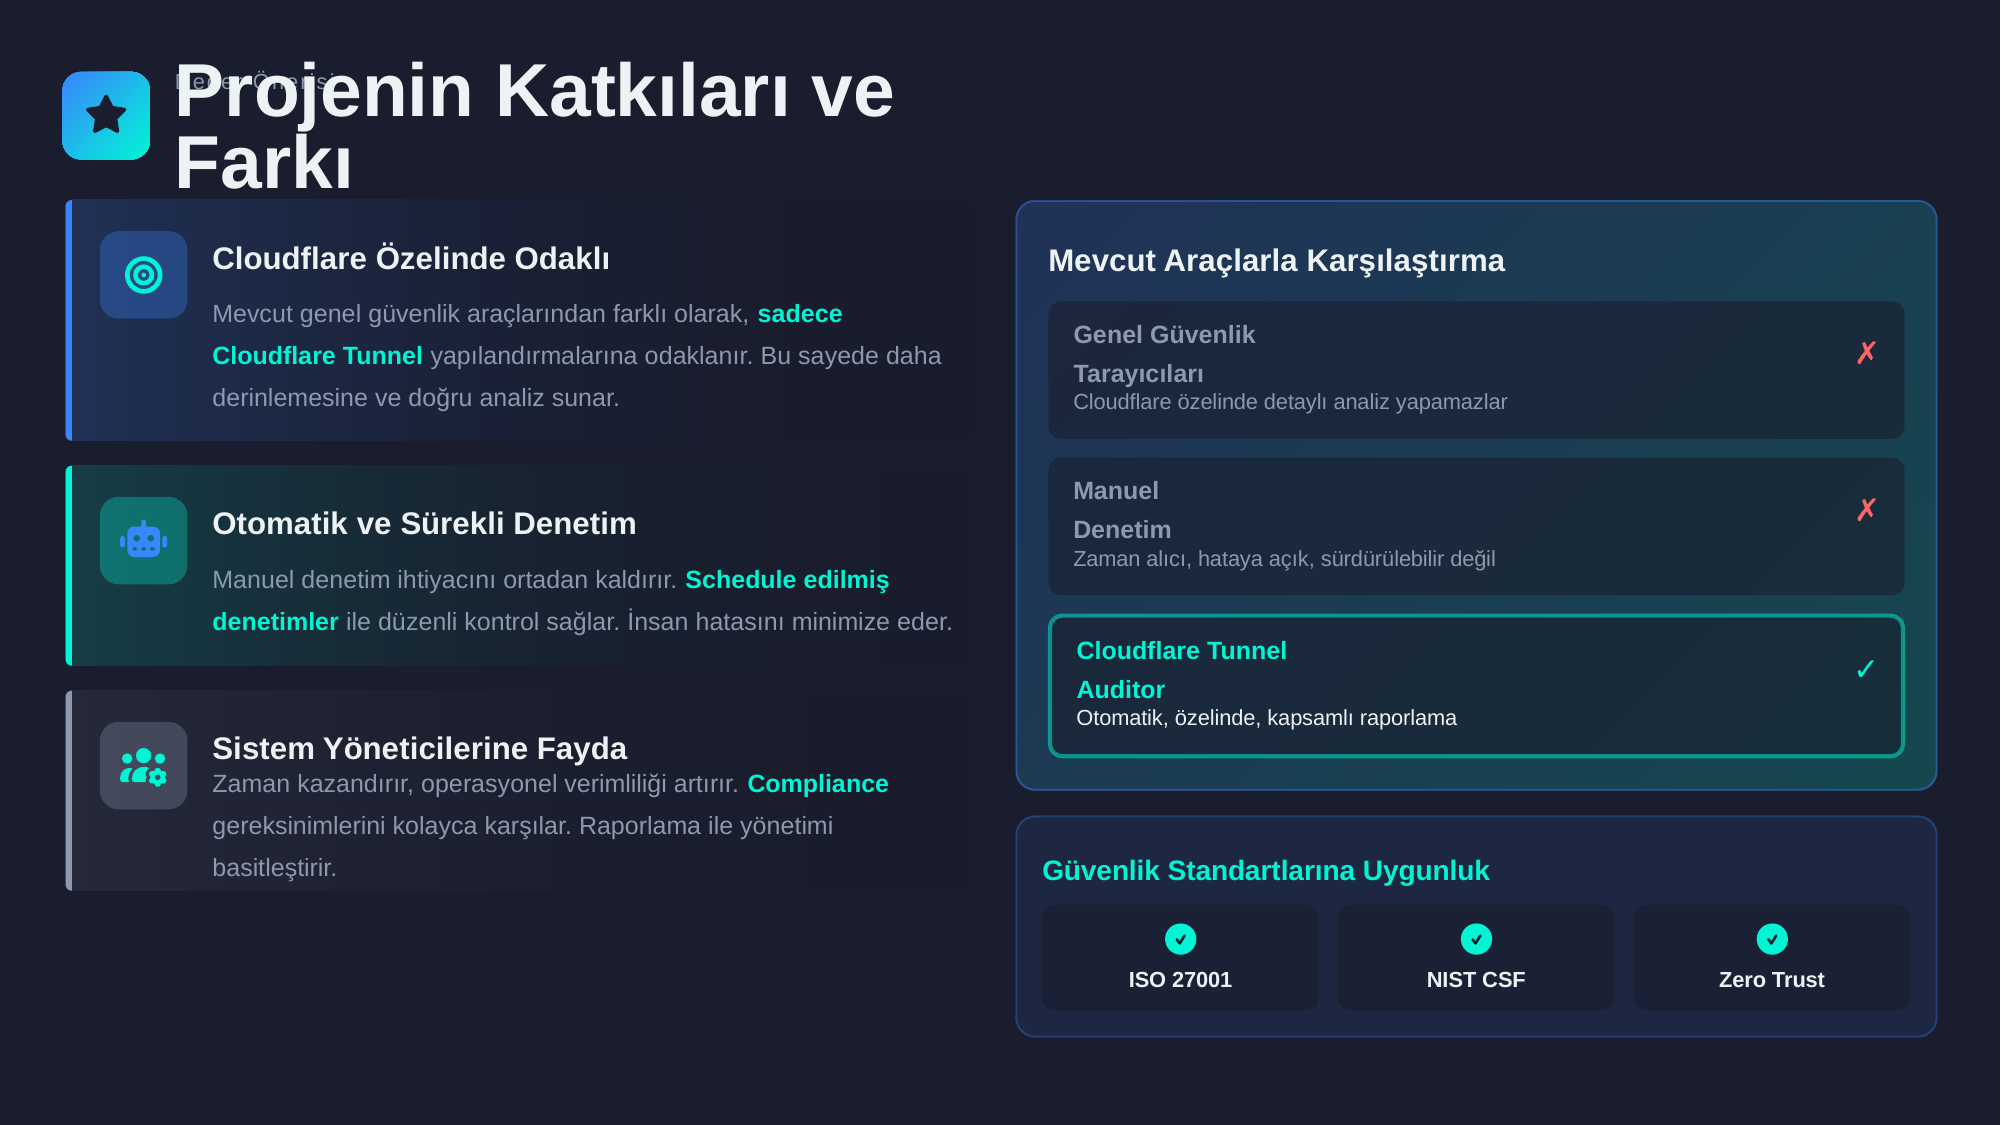

Değer Önerisi

Projenin Katkıları ve Farkı

Cloudflare Özelinde Odaklı
Mevcut Araçlarla Karşılaştırma

Mevcut genel güvenlik araçlarından farklı olarak, sadece Cloudflare Tunnel yapılandırmalarına odaklanır. Bu sayede daha derinlemesine ve doğru analiz sunar.

✗
Genel Güvenlik Tarayıcıları
Cloudflare özelinde detaylı analiz yapamazlar

✗
Manuel Denetim

Otomatik ve Sürekli Denetim

Zaman alıcı, hataya açık, sürdürülebilir değil
Manuel denetim ihtiyacını ortadan kaldırır. Schedule edilmiş denetimler ile düzenli kontrol sağlar. İnsan hatasını minimize eder.

✓
Cloudflare Tunnel Auditor

Otomatik, özelinde, kapsamlı raporlama

Sistem Yöneticilerine Fayda

Zaman kazandırır, operasyonel verimliliği artırır. Compliance gereksinimlerini kolayca karşılar. Raporlama ile yönetimi basitleştirir.

Güvenlik Standartlarına Uygunluk

ISO 27001
NIST CSF
Zero Trust